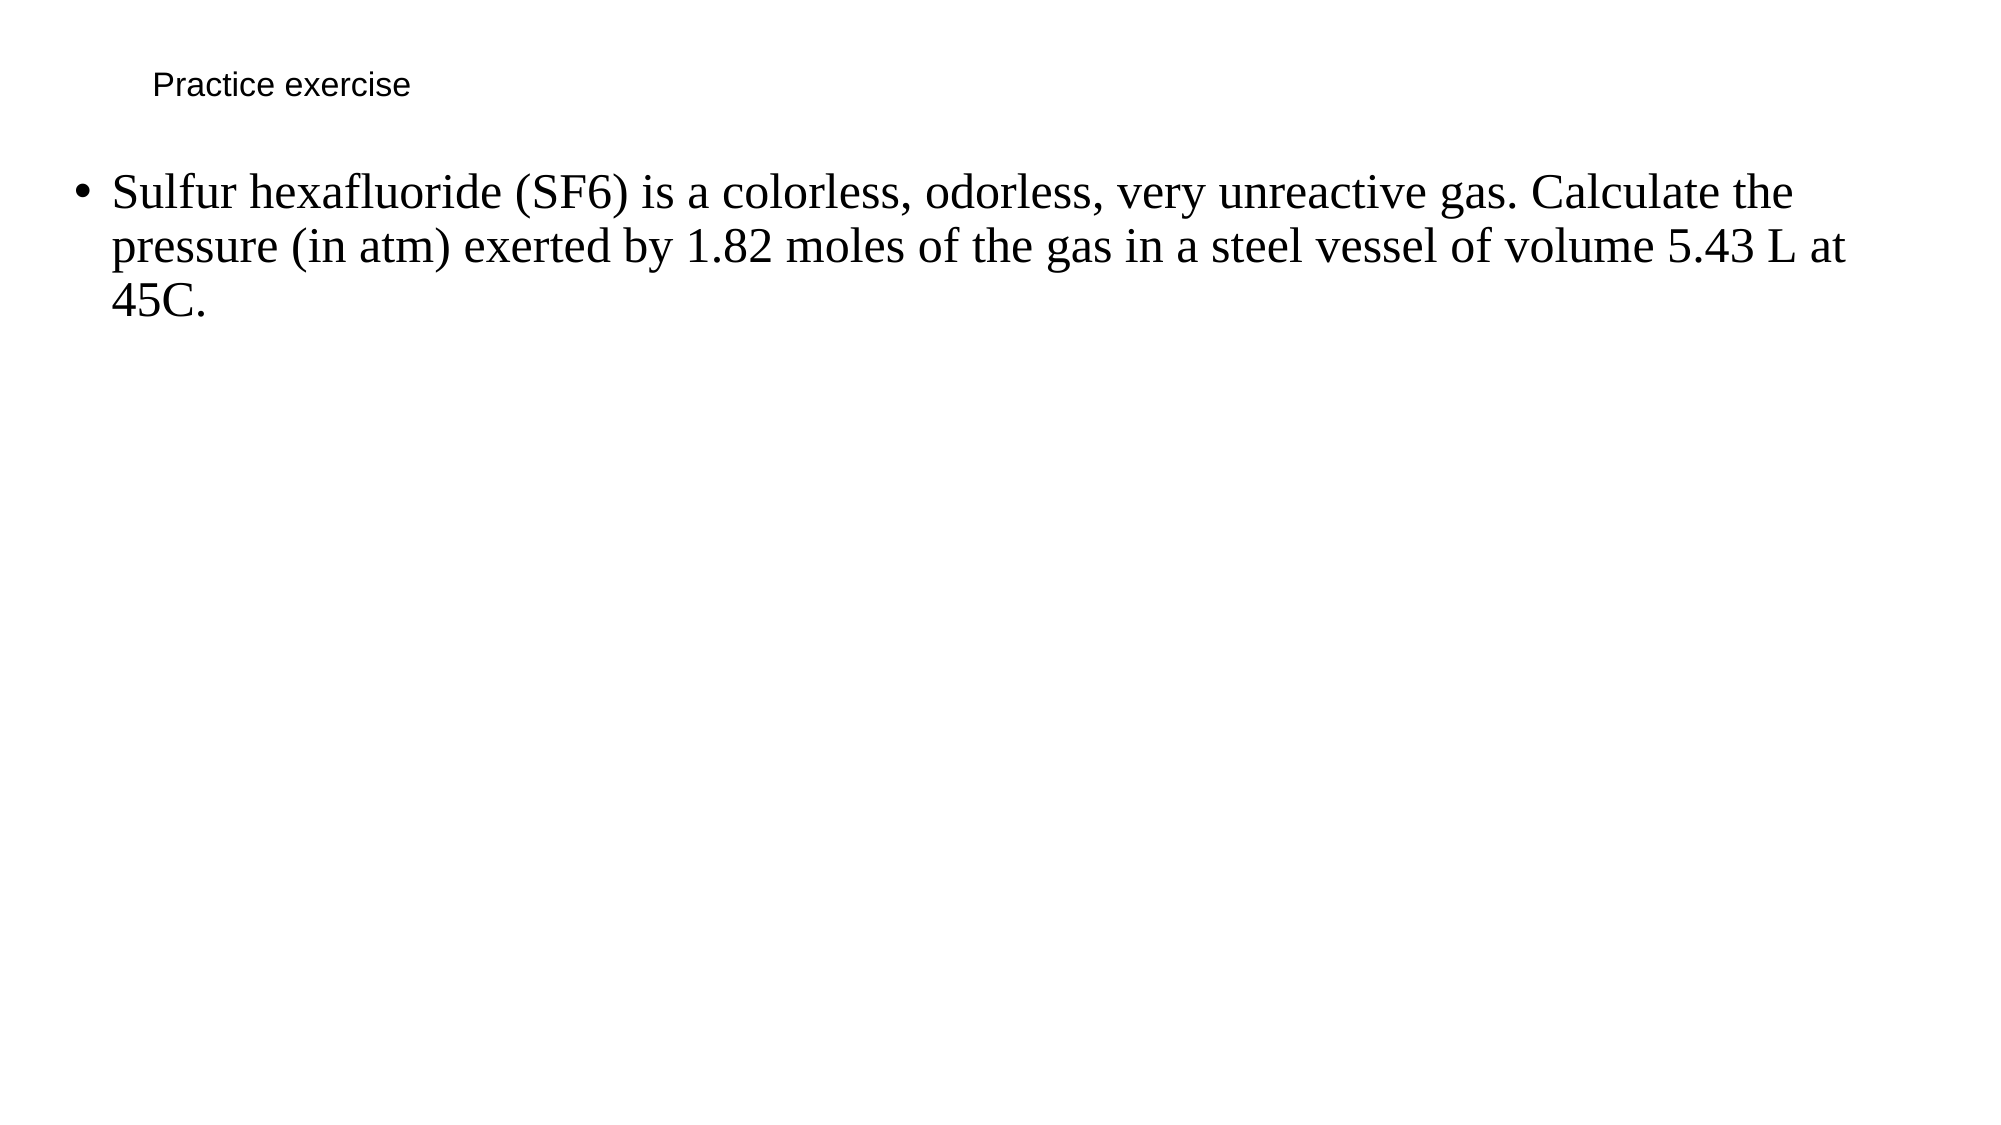

# Practice exercise
Sulfur hexafluoride (SF6) is a colorless, odorless, very unreactive gas. Calculate the pressure (in atm) exerted by 1.82 moles of the gas in a steel vessel of volume 5.43 L at 45C.